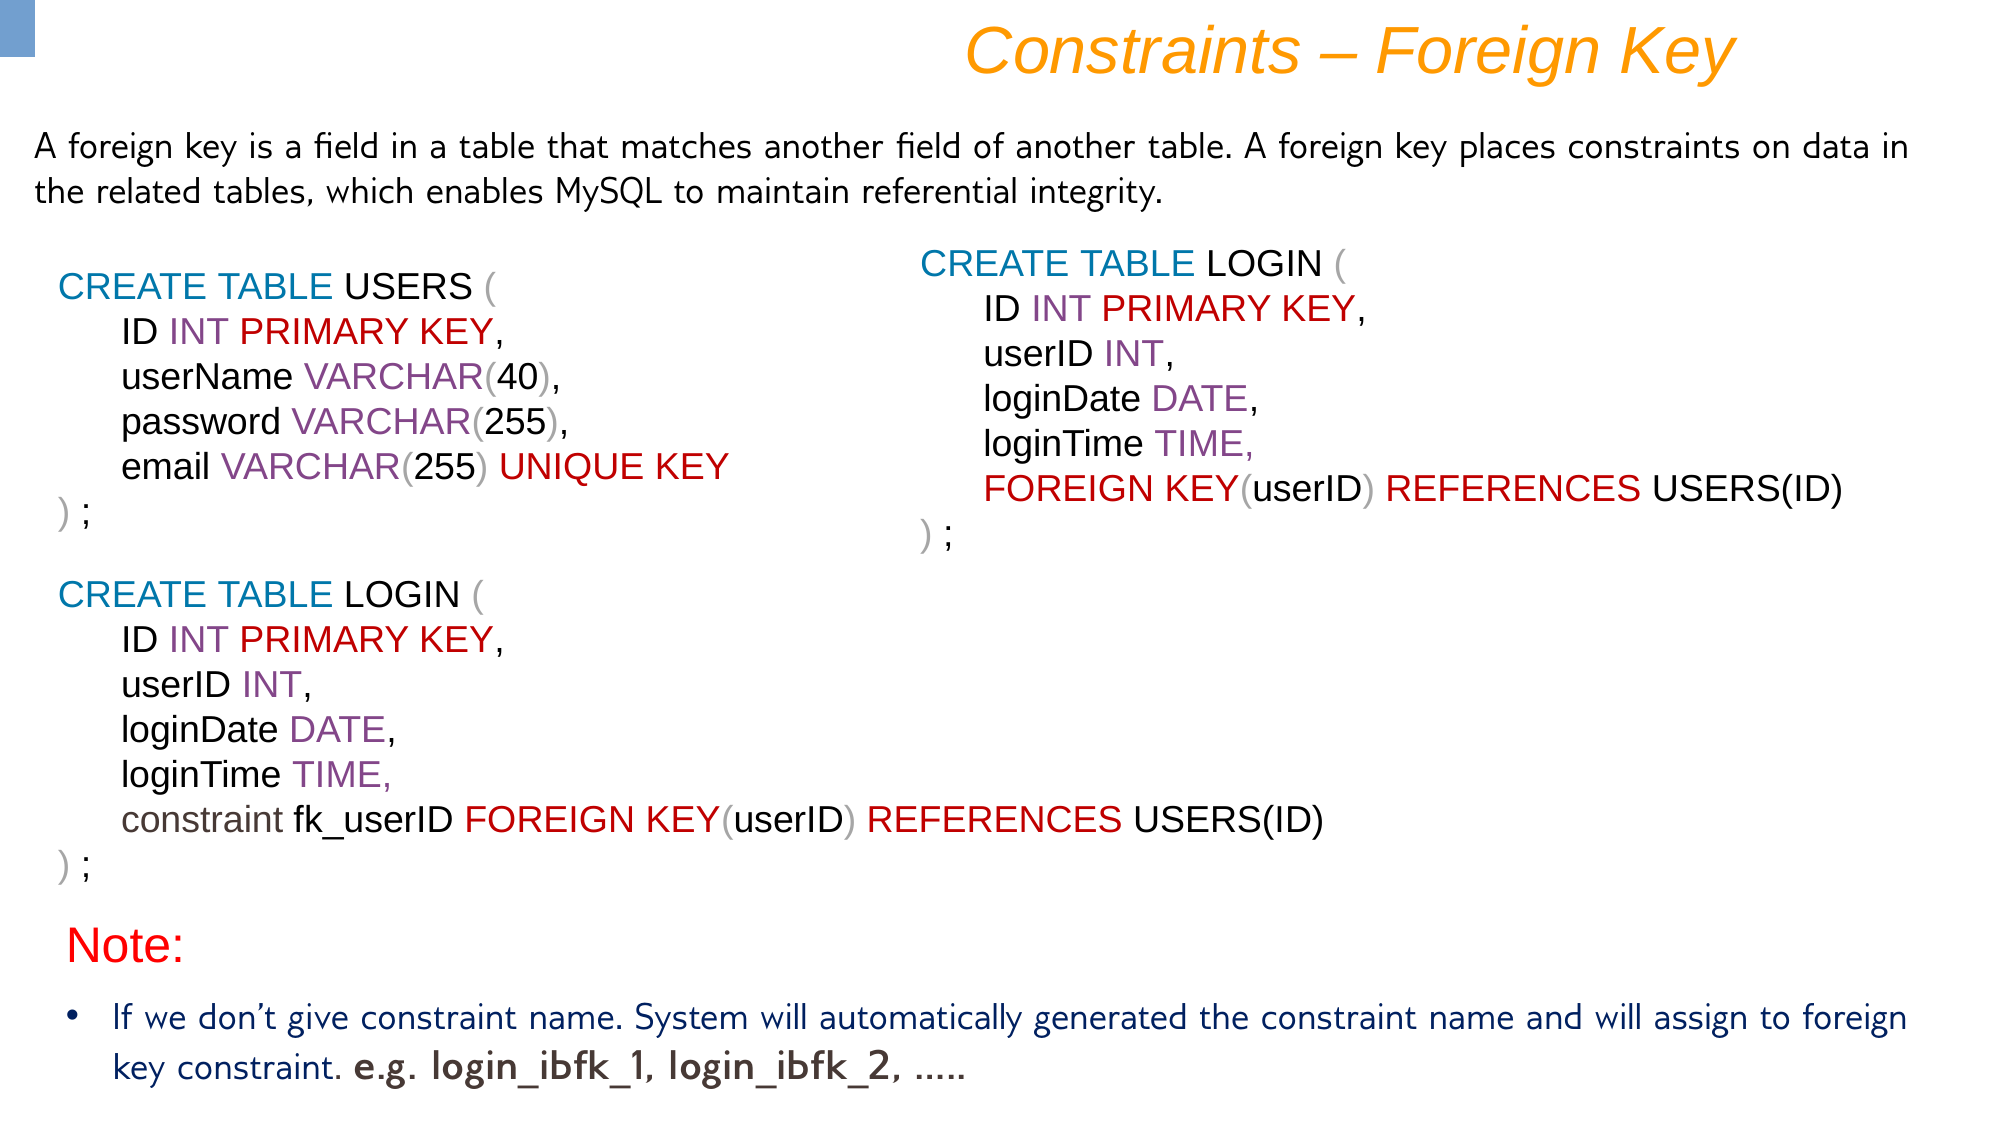

Constraints – Foreign Key
A foreign key is a field in a table that matches another field of another table. A foreign key places constraints on data in the related tables, which enables MySQL to maintain referential integrity.
CREATE TABLE LOGIN (
      ID INT PRIMARY KEY,
      userID INT,
      loginDate DATE,
      loginTime TIME,
      FOREIGN KEY(userID) REFERENCES USERS(ID)
) ;
CREATE TABLE USERS (
      ID INT PRIMARY KEY,
      userName VARCHAR(40),
      password VARCHAR(255),
      email VARCHAR(255) UNIQUE KEY
) ;
CREATE TABLE LOGIN (
      ID INT PRIMARY KEY,
      userID INT,
      loginDate DATE,
      loginTime TIME,
      constraint fk_userID FOREIGN KEY(userID) REFERENCES USERS(ID)
) ;
Note:

If we don’t give constraint name. System will automatically generated the constraint name and will assign to foreign key constraint. e.g. login_ibfk_1, login_ibfk_2, …..